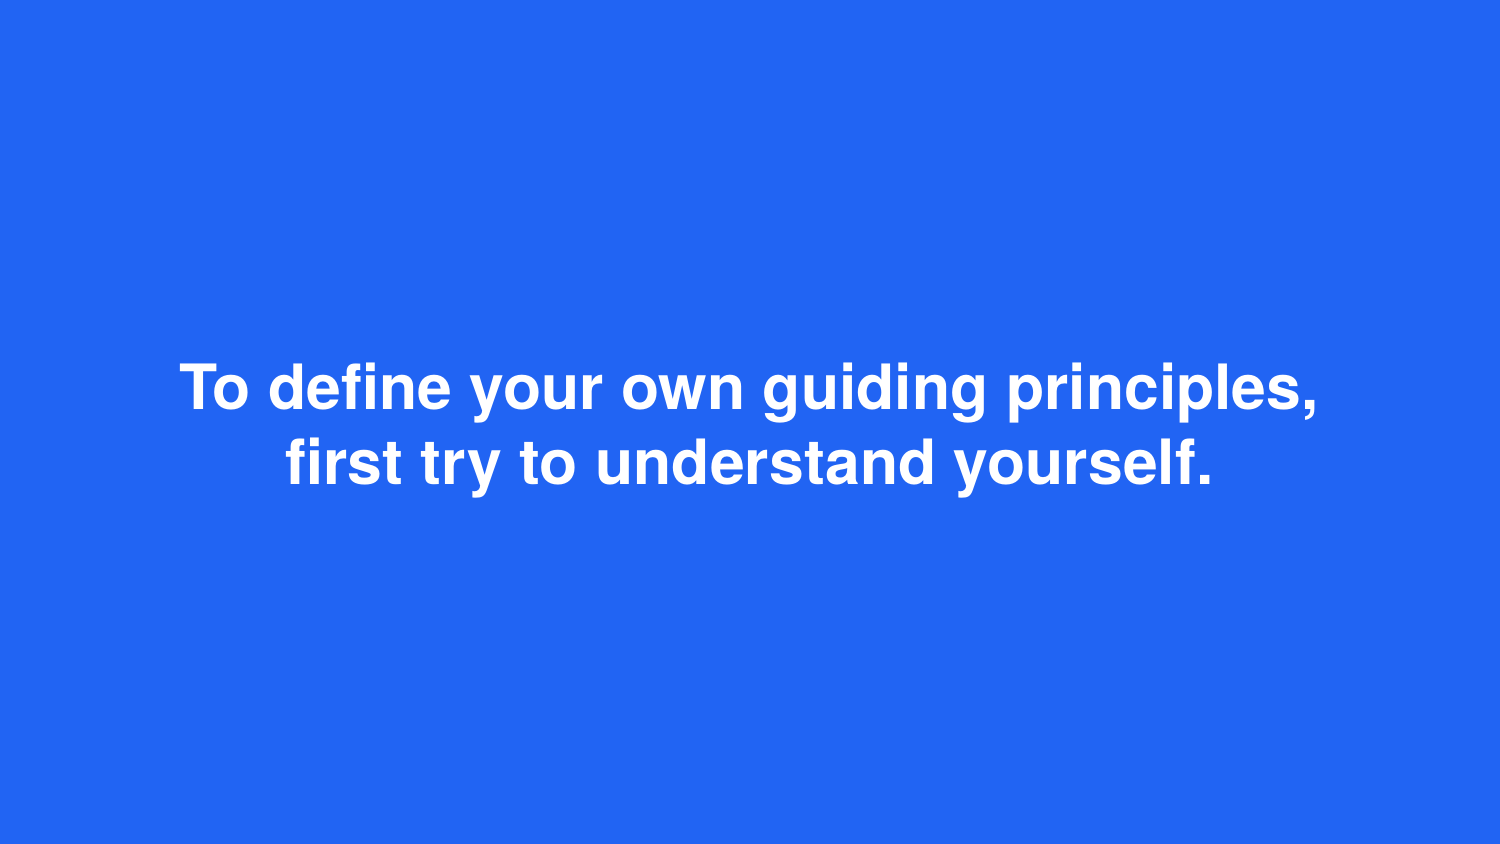

To define your own guiding principles,
first try to understand yourself.